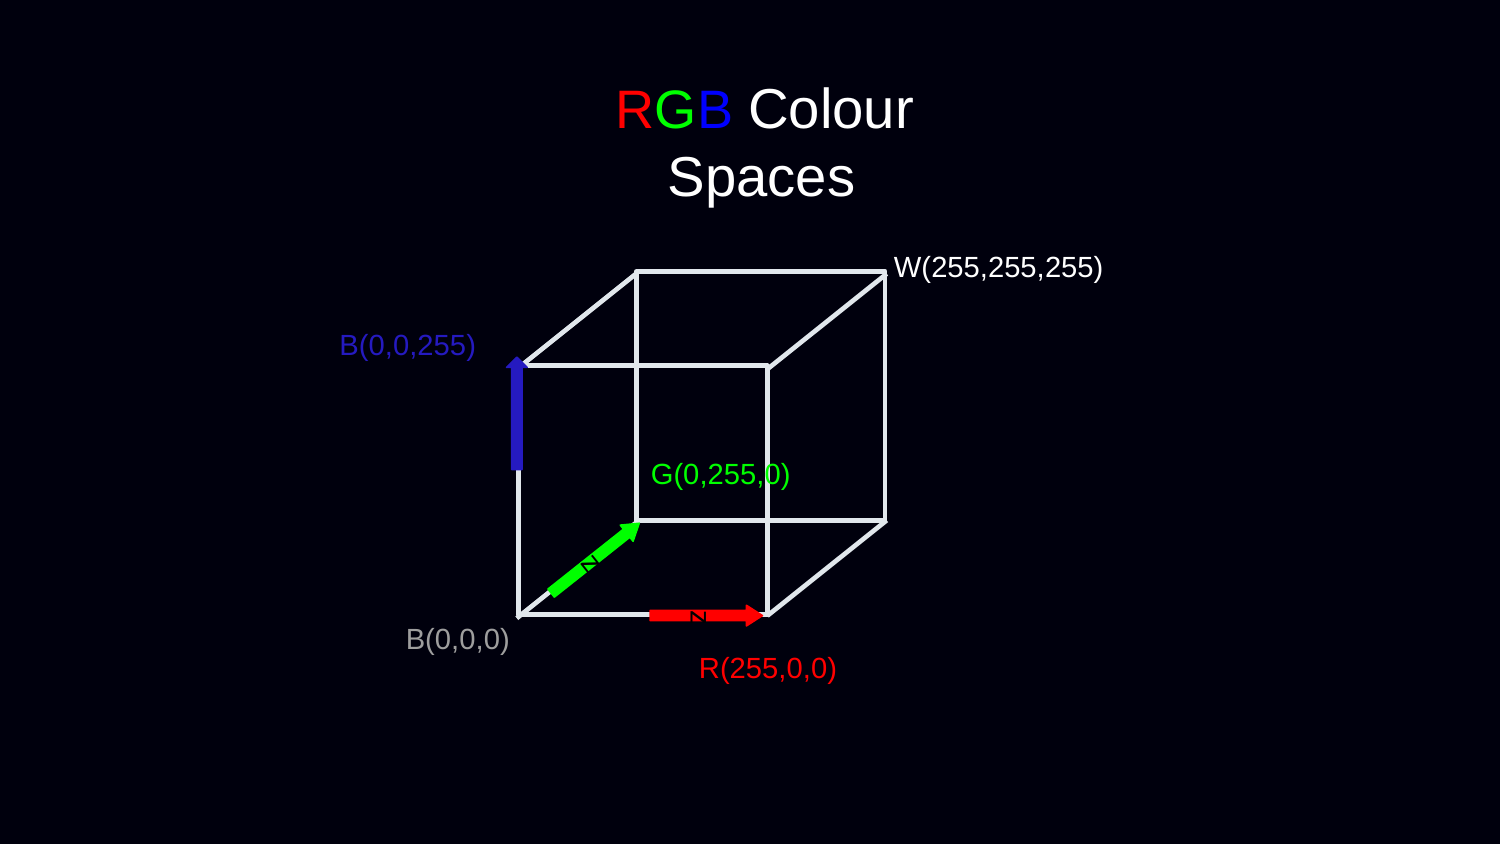

#
RGB Colour Spaces
W(255,255,255)

B(0,0,255)

G(0,255,0)
z
z
B(0,0,0)
R(255,0,0)